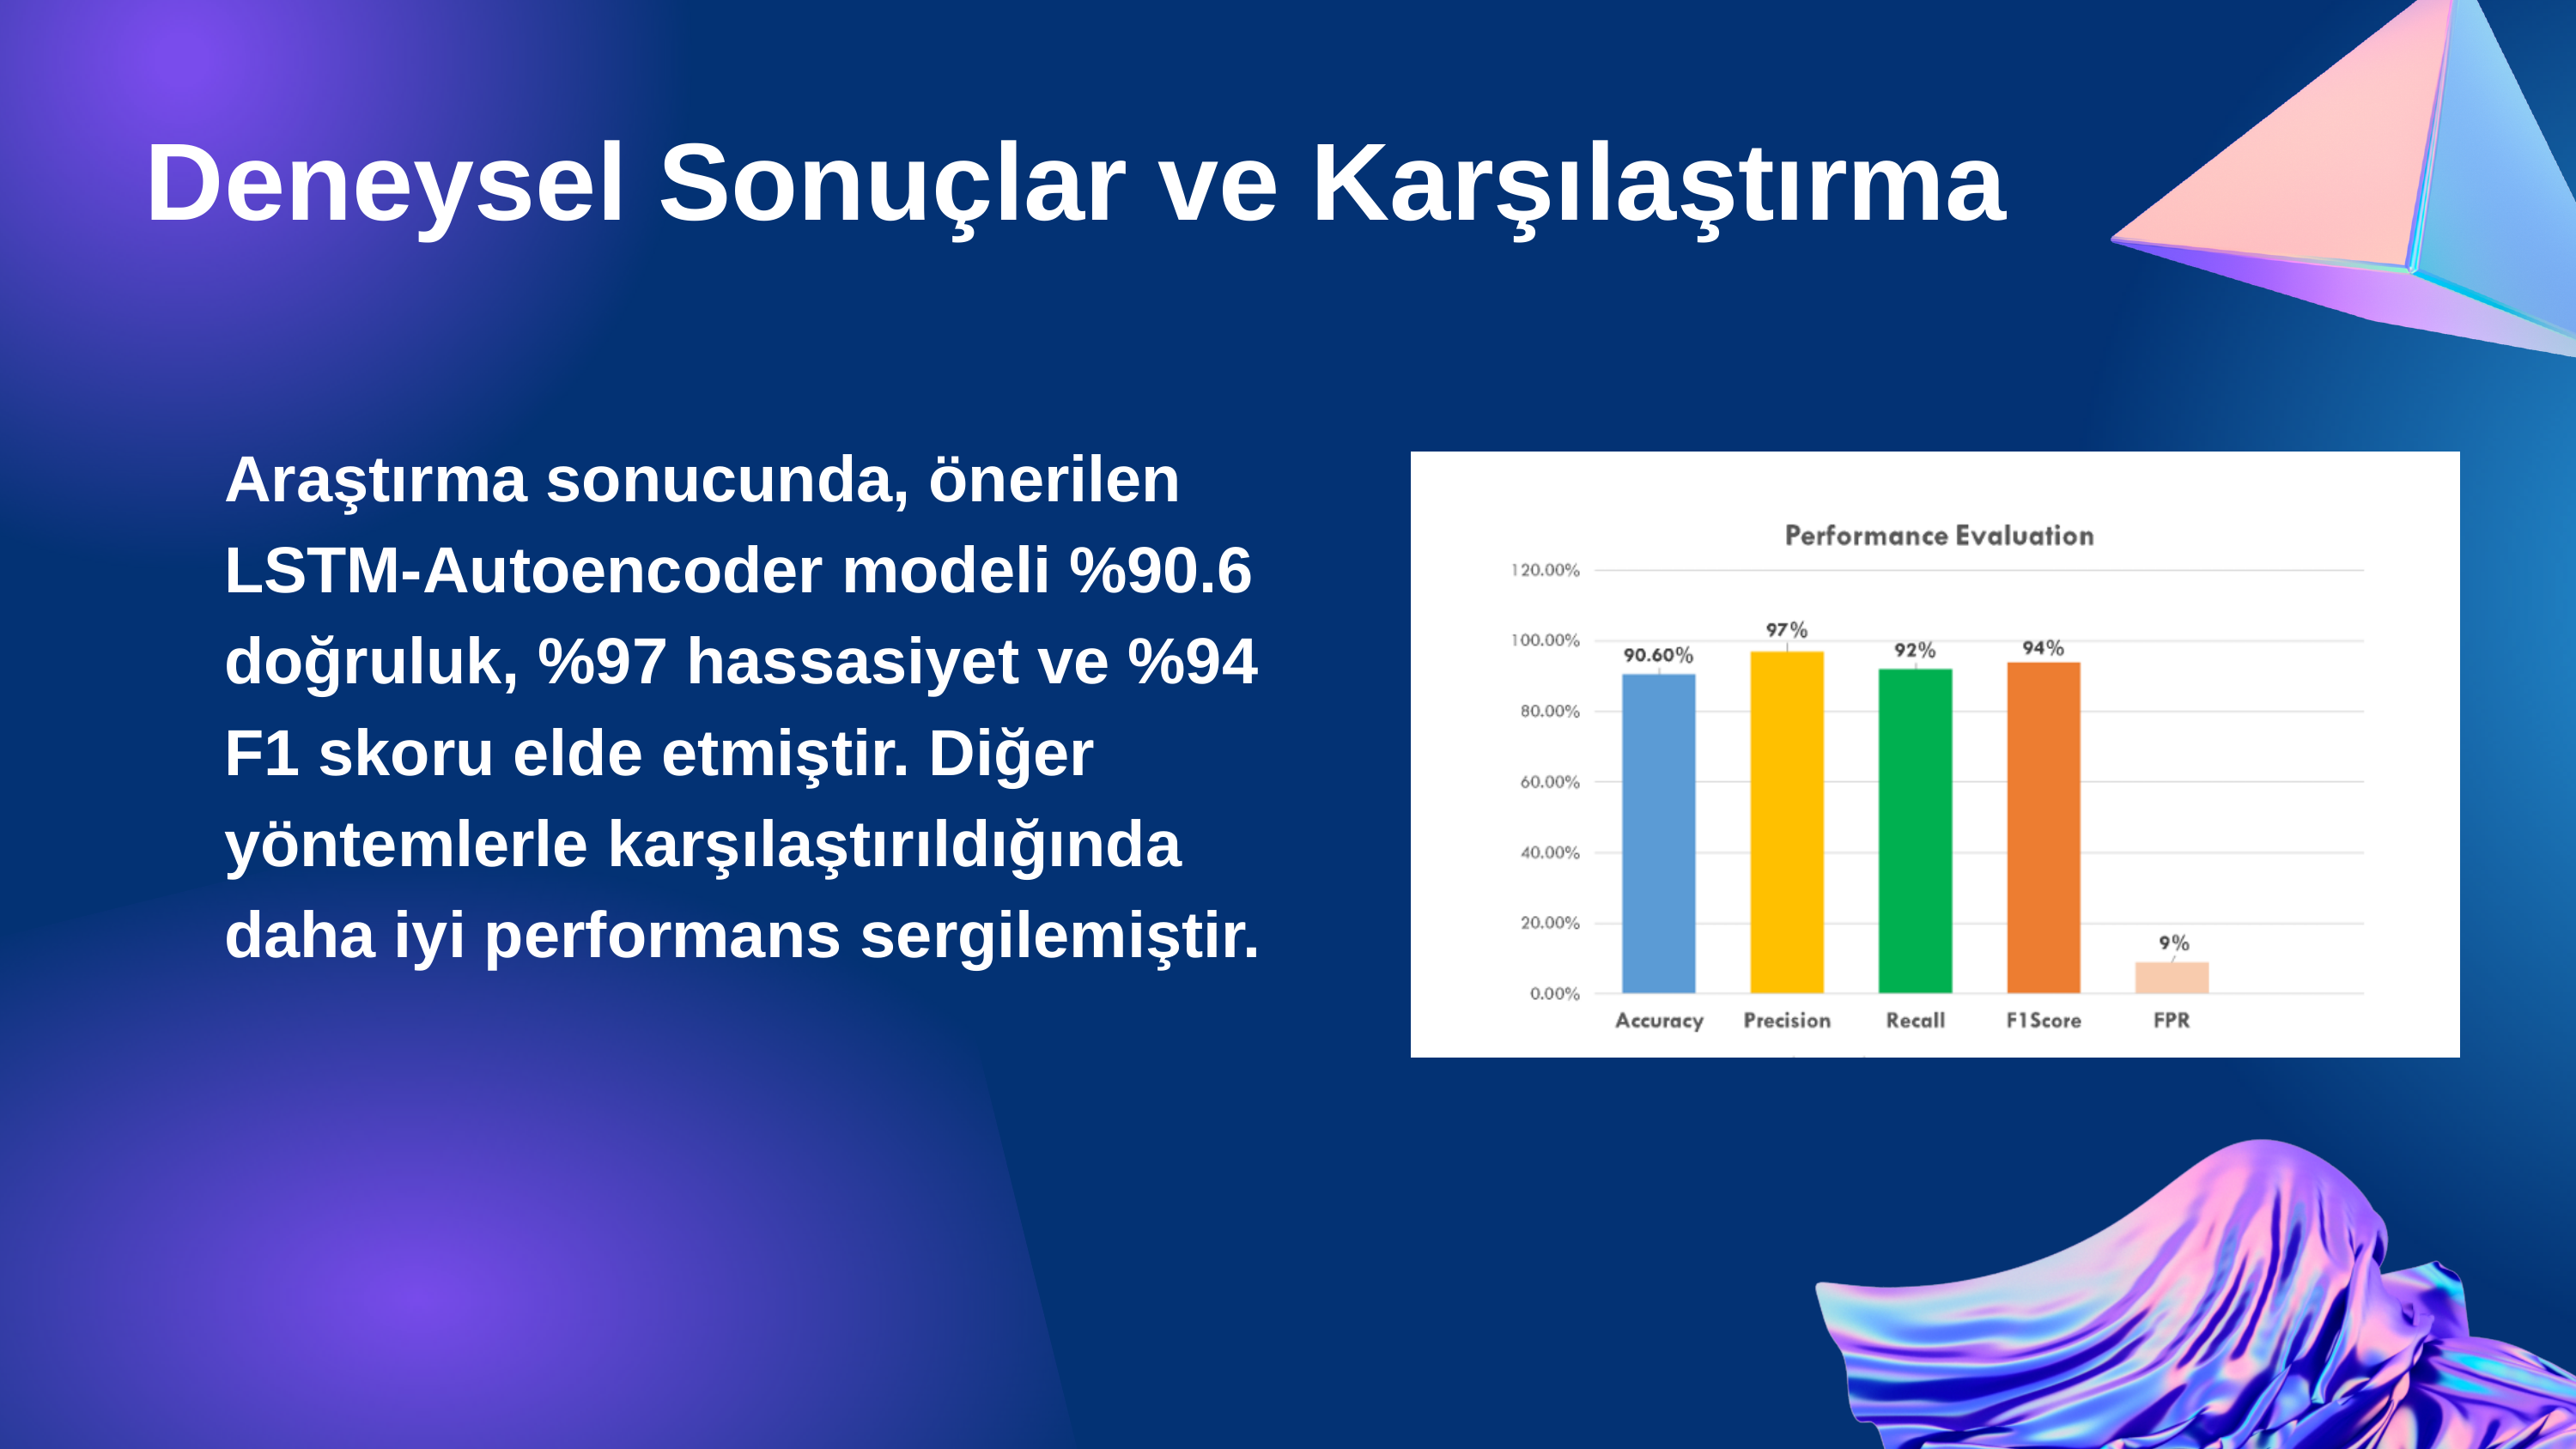

Deneysel Sonuçlar ve Karşılaştırma
Araştırma sonucunda, önerilen LSTM-Autoencoder modeli %90.6 doğruluk, %97 hassasiyet ve %94 F1 skoru elde etmiştir. Diğer yöntemlerle karşılaştırıldığında daha iyi performans sergilemiştir.